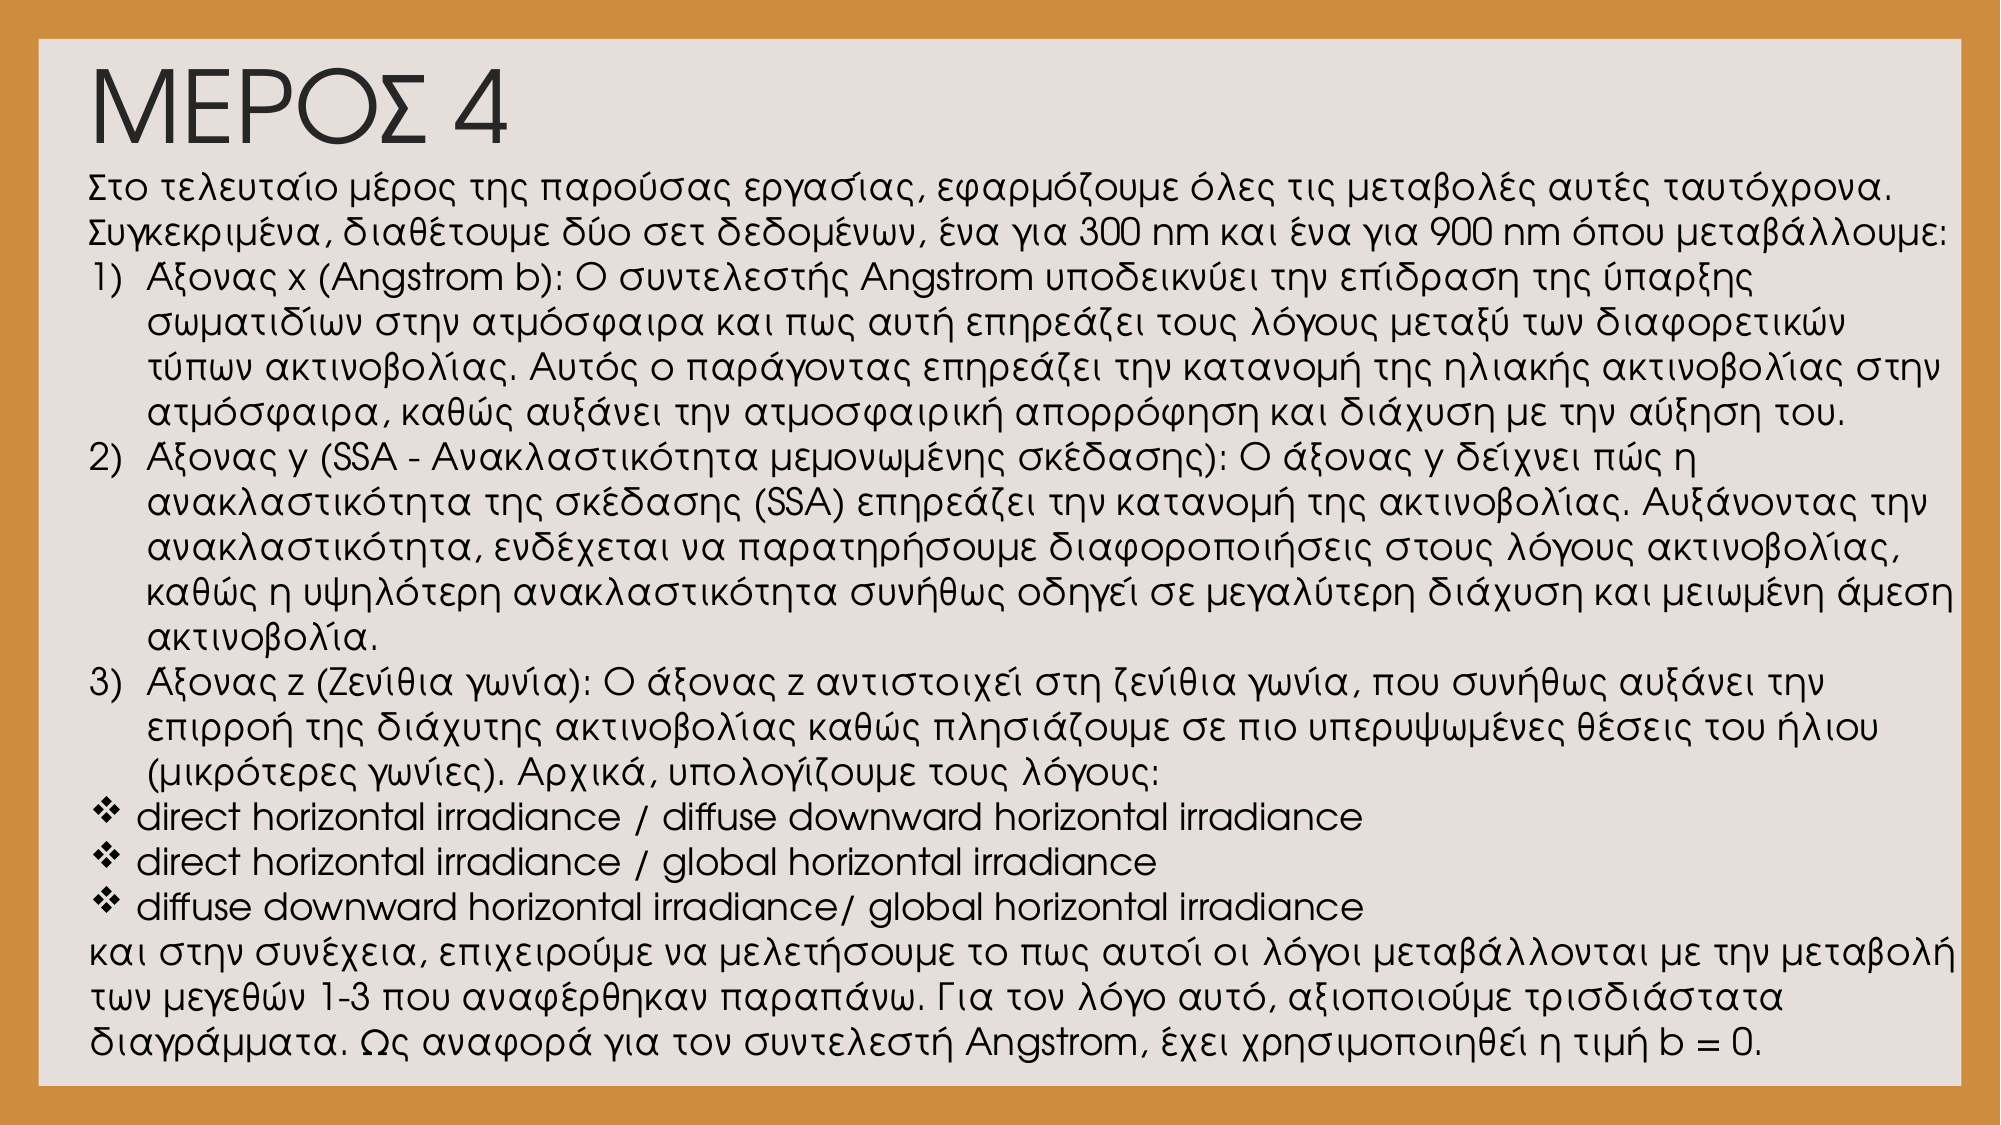

ΜΕΡΟΣ 4
Στο τελευταίο μέρος της παρούσας εργασίας, εφαρμόζουμε όλες τις μεταβολές αυτές ταυτόχρονα. Συγκεκριμένα, διαθέτουμε δύο σετ δεδομένων, ένα για 300 nm και ένα για 900 nm όπου μεταβάλλουμε:
Άξονας x (Angstrom b): Ο συντελεστής Angstrom υποδεικνύει την επίδραση της ύπαρξης σωματιδίων στην ατμόσφαιρα και πως αυτή επηρεάζει τους λόγους μεταξύ των διαφορετικών τύπων ακτινοβολίας. Αυτός ο παράγοντας επηρεάζει την κατανομή της ηλιακής ακτινοβολίας στην ατμόσφαιρα, καθώς αυξάνει την ατμοσφαιρική απορρόφηση και διάχυση με την αύξηση του.
Άξονας y (SSA - Ανακλαστικότητα μεμονωμένης σκέδασης): Ο άξονας y δείχνει πώς η ανακλαστικότητα της σκέδασης (SSA) επηρεάζει την κατανομή της ακτινοβολίας. Αυξάνοντας την ανακλαστικότητα, ενδέχεται να παρατηρήσουμε διαφοροποιήσεις στους λόγους ακτινοβολίας, καθώς η υψηλότερη ανακλαστικότητα συνήθως οδηγεί σε μεγαλύτερη διάχυση και μειωμένη άμεση ακτινοβολία.
Άξονας z (Ζενίθια γωνία): Ο άξονας z αντιστοιχεί στη ζενίθια γωνία, που συνήθως αυξάνει την επιρροή της διάχυτης ακτινοβολίας καθώς πλησιάζουμε σε πιο υπερυψωμένες θέσεις του ήλιου (μικρότερες γωνίες). Αρχικά, υπολογίζουμε τους λόγους:
direct horizontal irradiance / diffuse downward horizontal irradiance
direct horizontal irradiance / global horizontal irradiance
diffuse downward horizontal irradiance/ global horizontal irradiance
και στην συνέχεια, επιχειρούμε να μελετήσουμε το πως αυτοί οι λόγοι μεταβάλλονται με την μεταβολή των μεγεθών 1-3 που αναφέρθηκαν παραπάνω. Για τον λόγο αυτό, αξιοποιούμε τρισδιάστατα διαγράμματα. Ως αναφορά για τον συντελεστή Angstrom, έχει χρησιμοποιηθεί η τιμή b = 0.